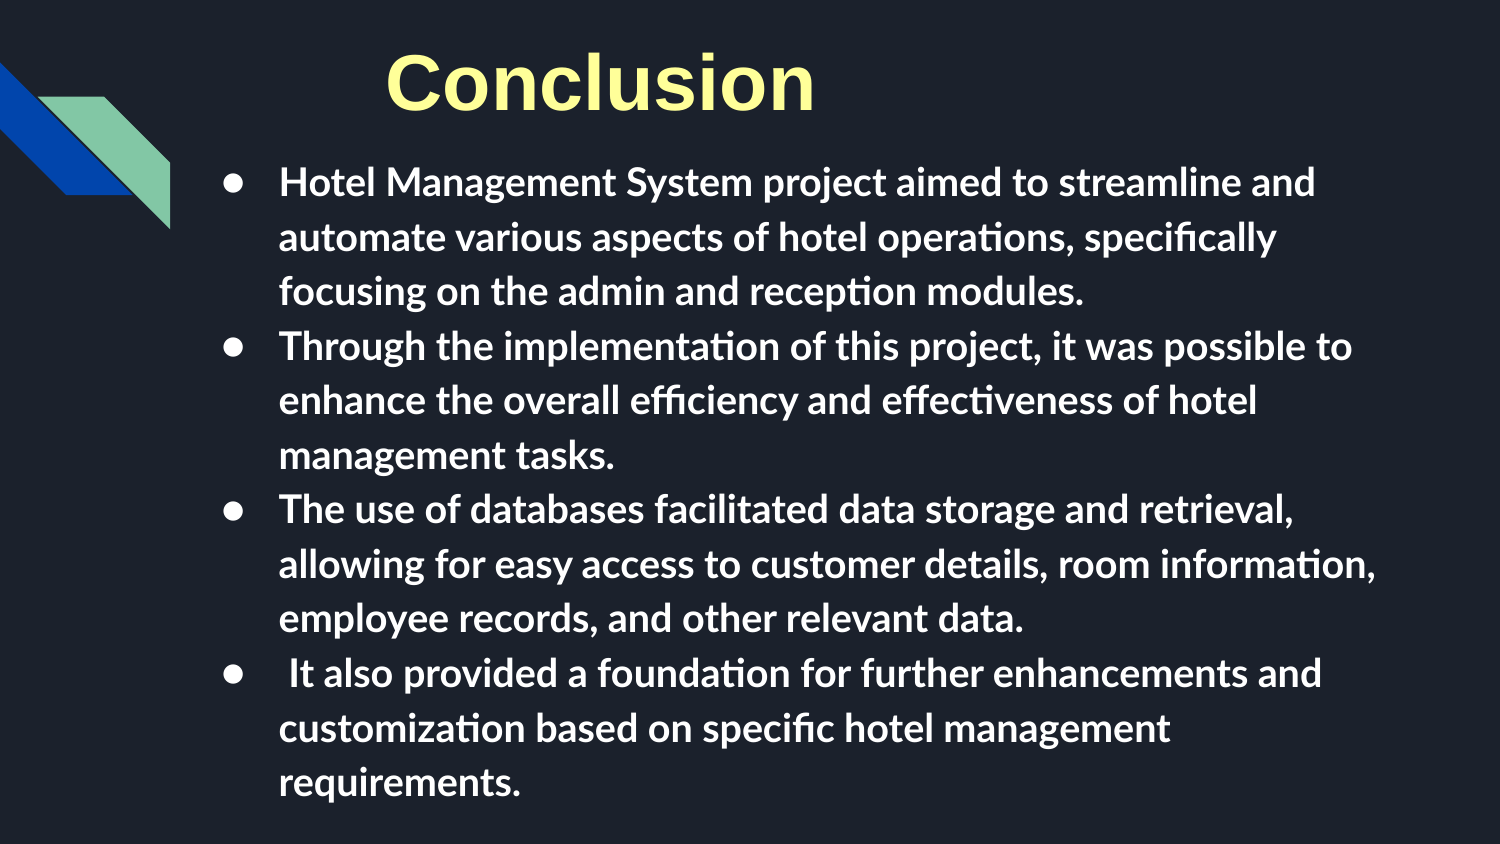

Conclusion
Hotel Management System project aimed to streamline and automate various aspects of hotel operations, specifically focusing on the admin and reception modules.
Through the implementation of this project, it was possible to enhance the overall efficiency and effectiveness of hotel management tasks.
The use of databases facilitated data storage and retrieval, allowing for easy access to customer details, room information, employee records, and other relevant data.
 It also provided a foundation for further enhancements and customization based on specific hotel management requirements.